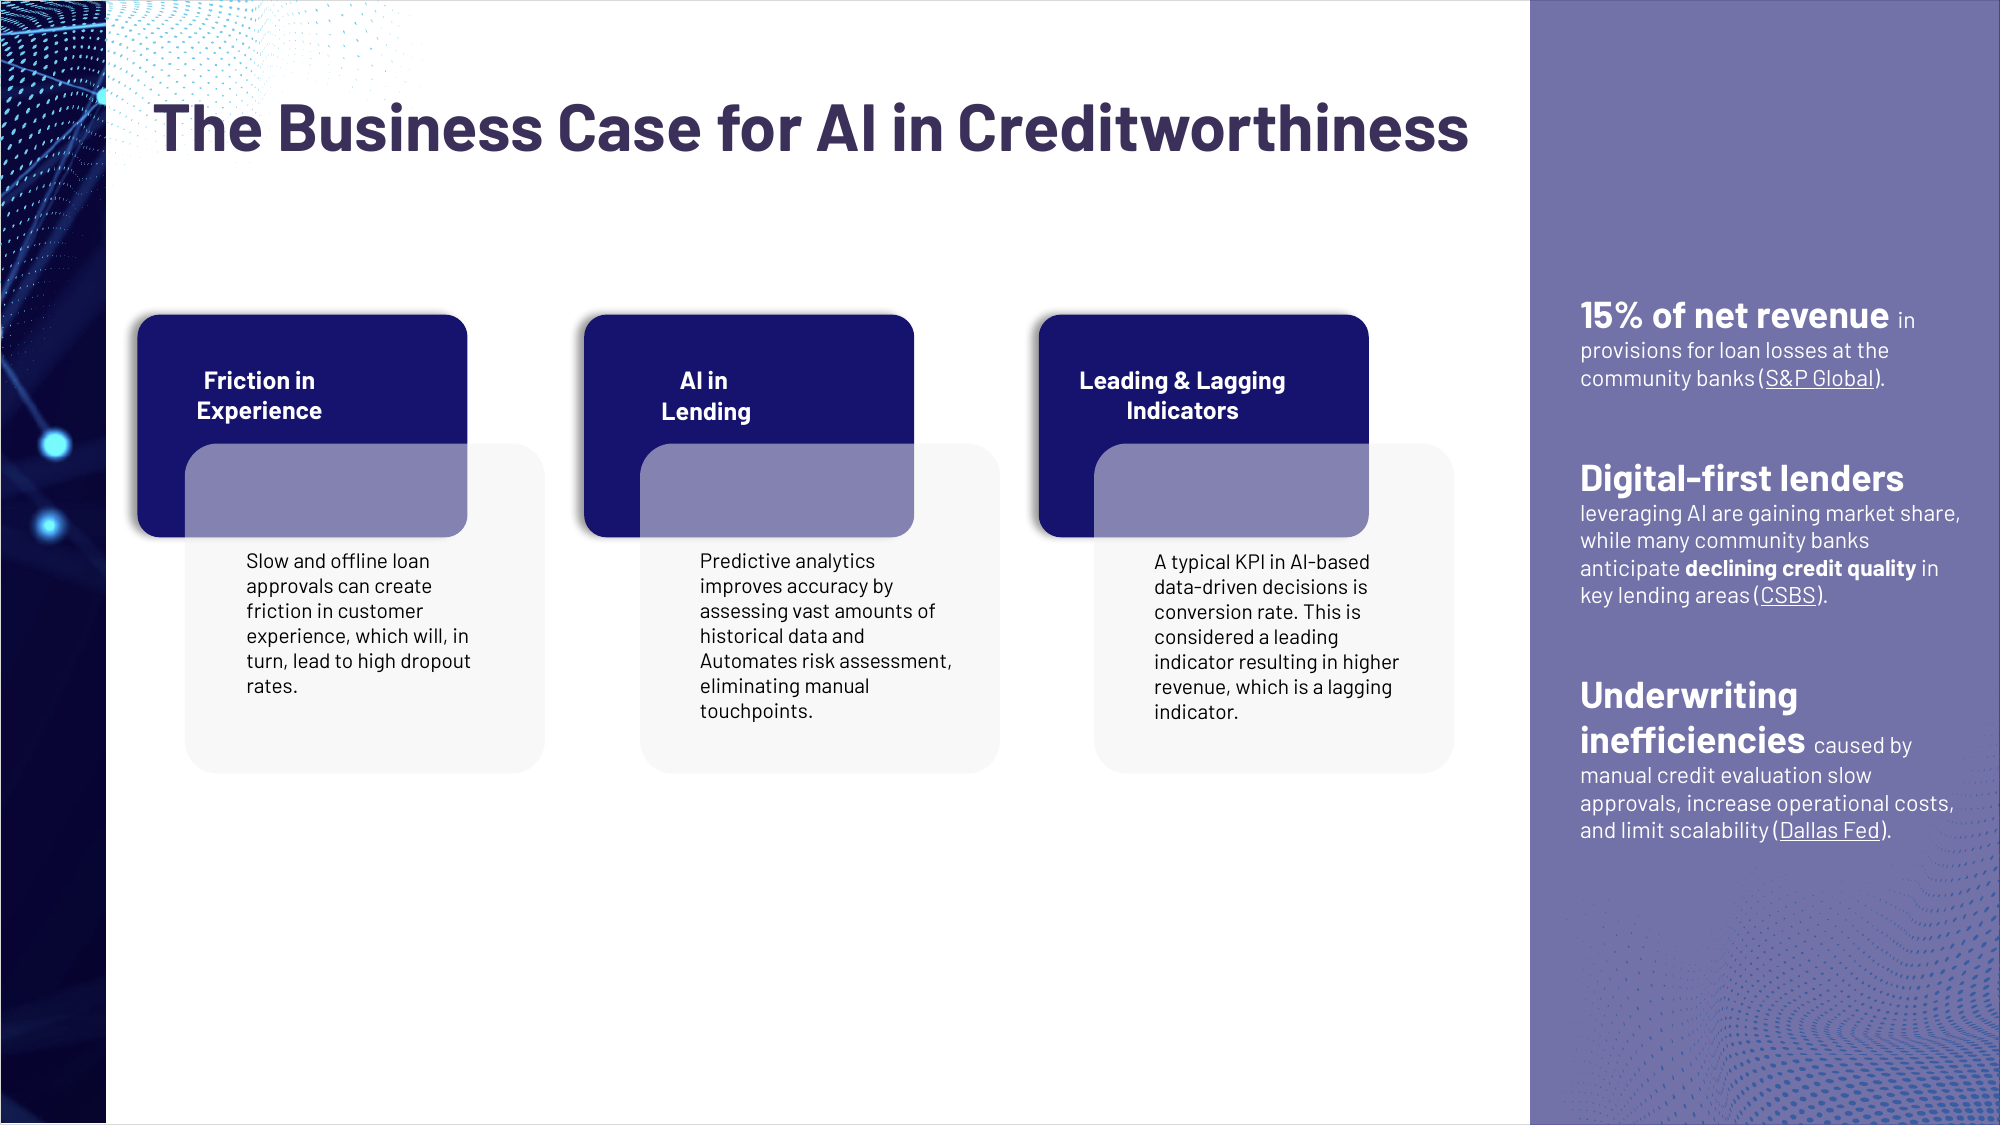

# The Business Case for AI in Creditworthiness
15% of net revenue in provisions for loan losses at the community banks (S&P Global).
Digital-first lenders leveraging AI are gaining market share, while many community banks anticipate declining credit quality in key lending areas (CSBS).
Underwriting inefficiencies caused by manual credit evaluation slow approvals, increase operational costs, and limit scalability (Dallas Fed).

Friction in Experience

AI in
Lending

Leading & Lagging Indicators

Slow and offline loan approvals can create friction in customer experience, which will, in turn, lead to high dropout rates.

Predictive analytics improves accuracy by assessing vast amounts of historical data and Automates risk assessment, eliminating manual touchpoints.

A typical KPI in AI-based data-driven decisions is conversion rate. This is considered a leading indicator resulting in higher revenue, which is a lagging indicator.